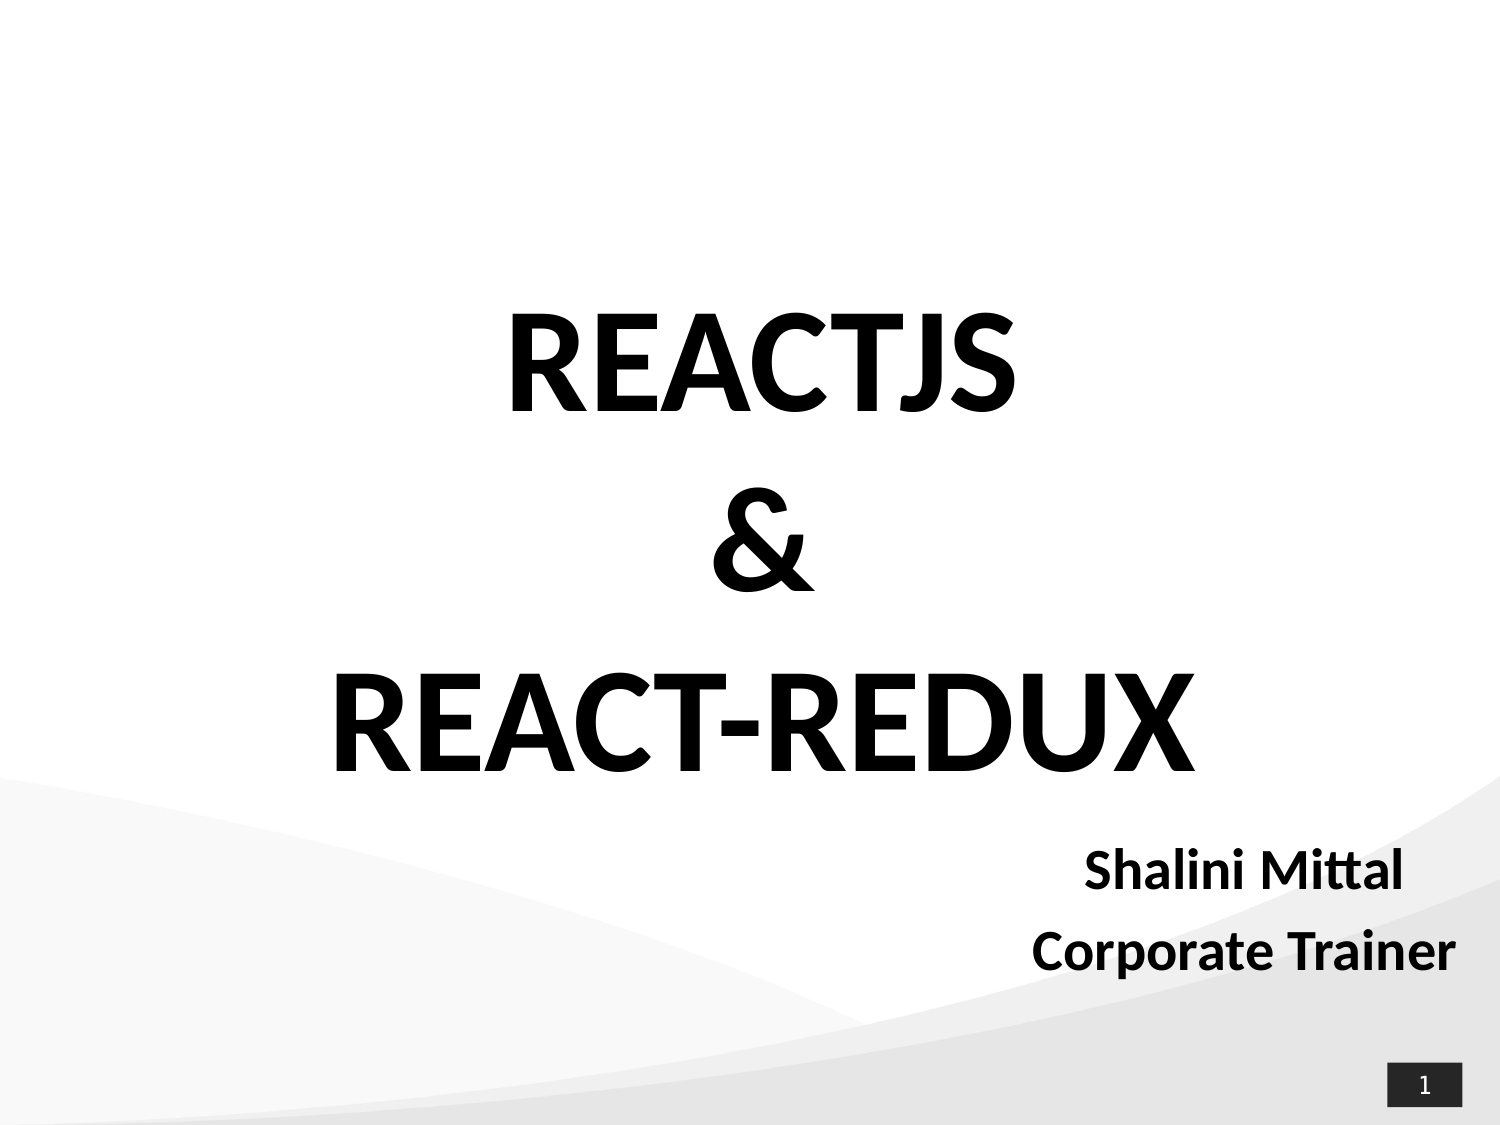

# REACTJS & REACT-REDUX
Shalini Mittal
Corporate Trainer